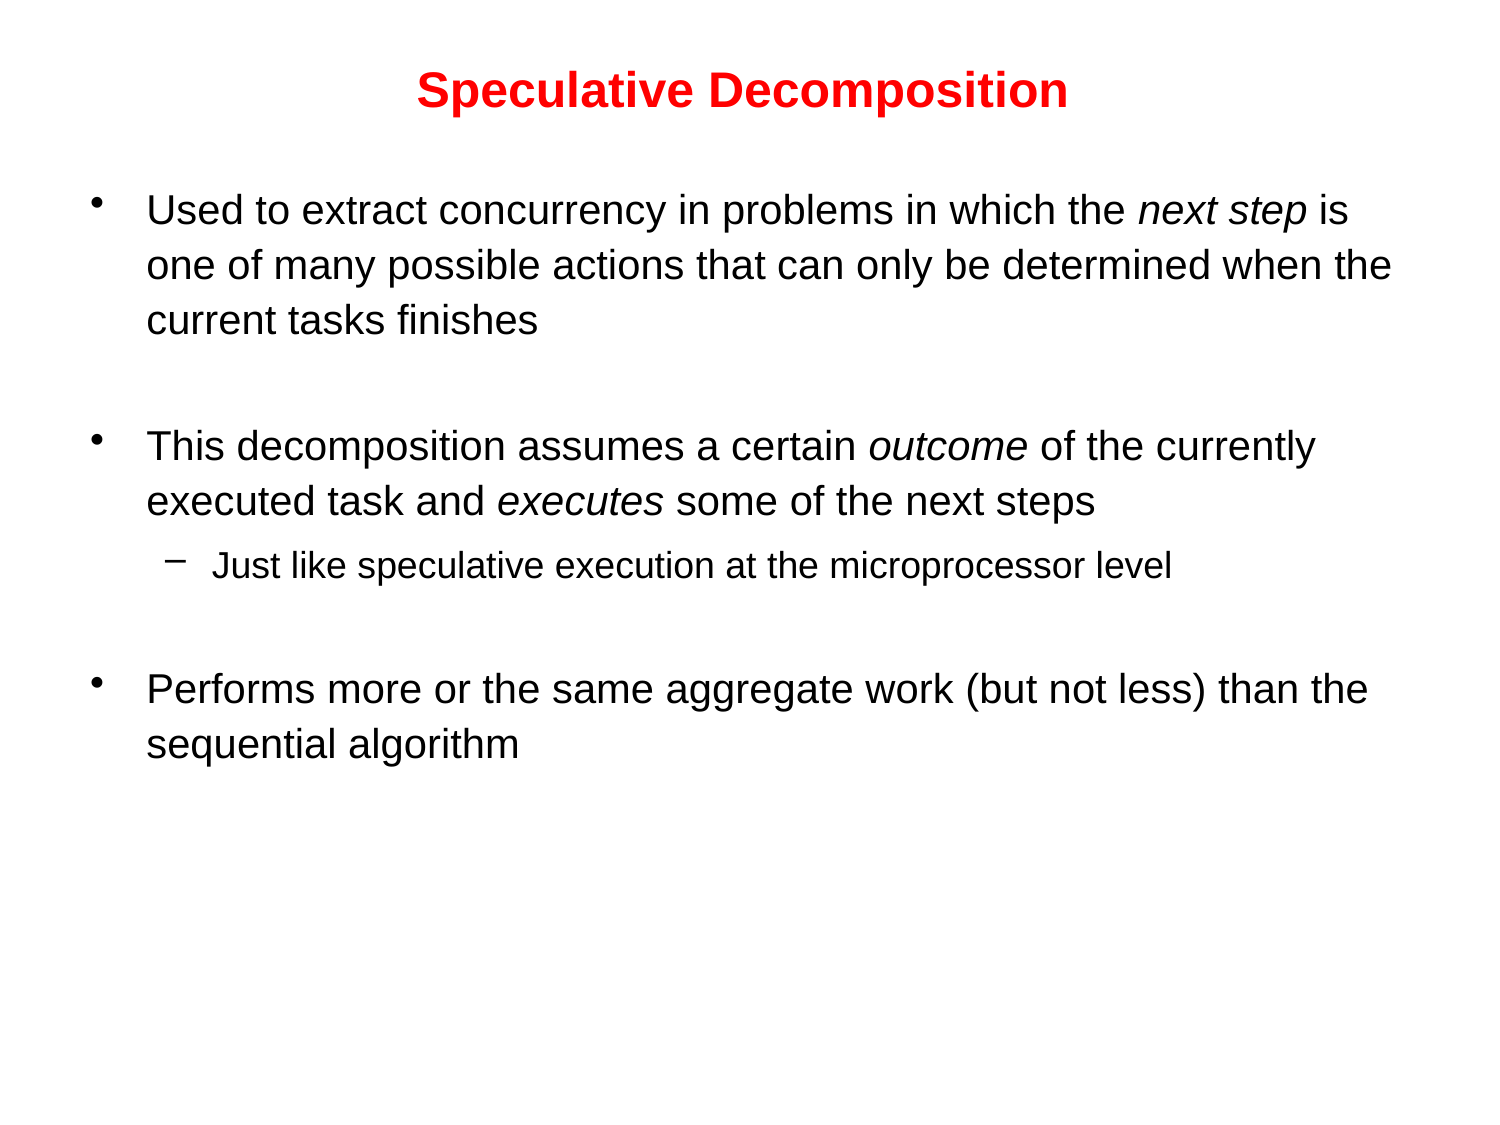

# Speculative Decomposition
Used to extract concurrency in problems in which the next step is one of many possible actions that can only be determined when the current tasks finishes

This decomposition assumes a certain outcome of the currently executed task and executes some of the next steps
Just like speculative execution at the microprocessor level

Performs more or the same aggregate work (but not less) than the sequential algorithm